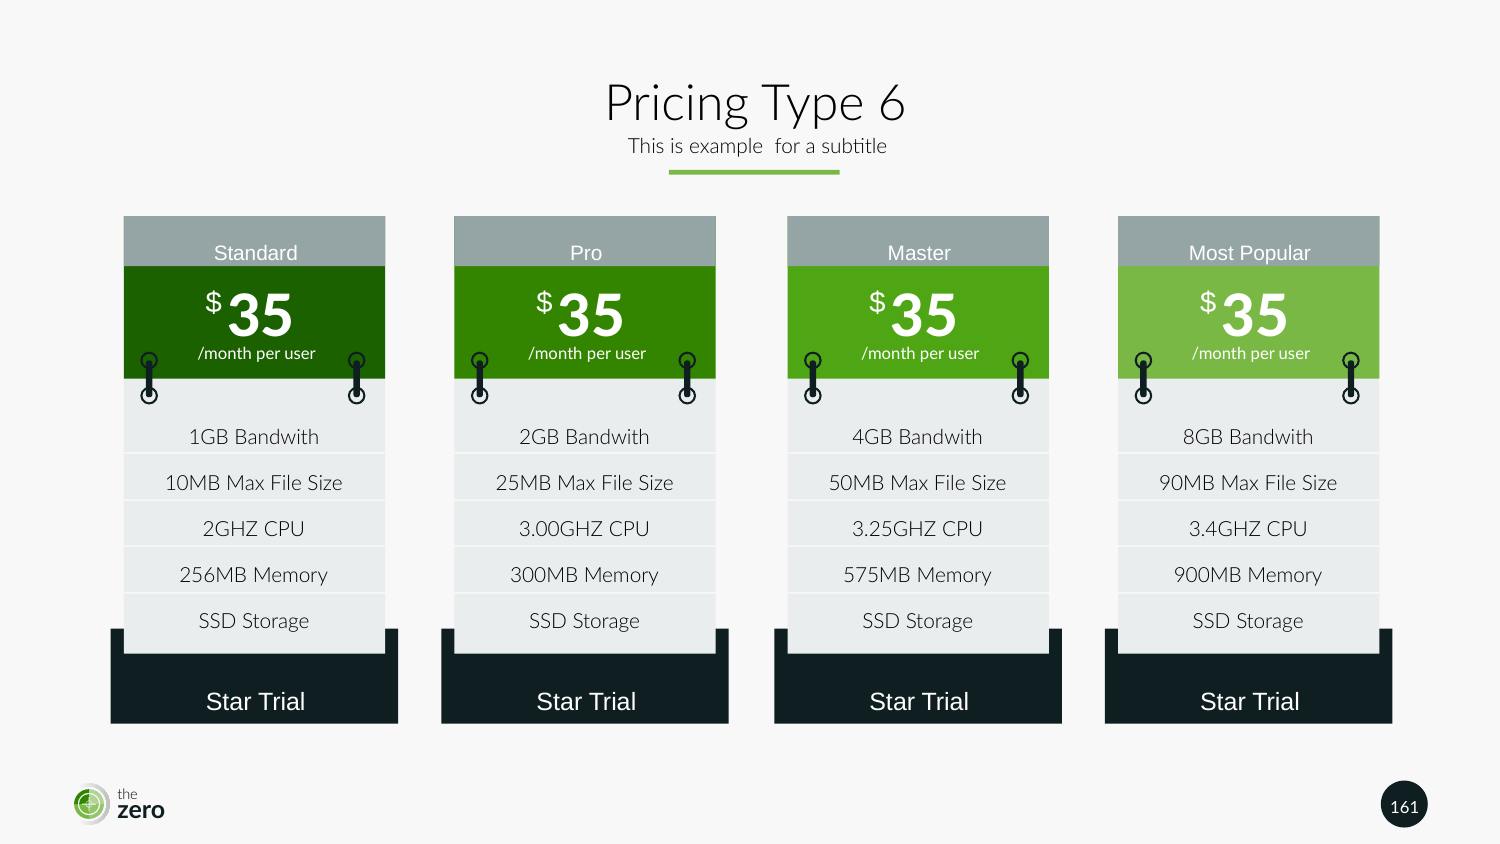

Pricing Type 6
This is example  for a subtitle

Standard

1GB Bandwith
10MB Max File Size
2GHZ CPU
256MB Memory
SSD Storage

Pro

2GB Bandwith
25MB Max File Size
3.00GHZ CPU
300MB Memory
SSD Storage

Master

4GB Bandwith
50MB Max File Size
3.25GHZ CPU
575MB Memory
SSD Storage

Most Popular

8GB Bandwith
90MB Max File Size
3.4GHZ CPU
900MB Memory
SSD Storage

35
$
/month per user
35
$
/month per user
35
$
/month per user
35
$
/month per user

Star Trial

Star Trial

Star Trial

Star Trial

the
161
zero